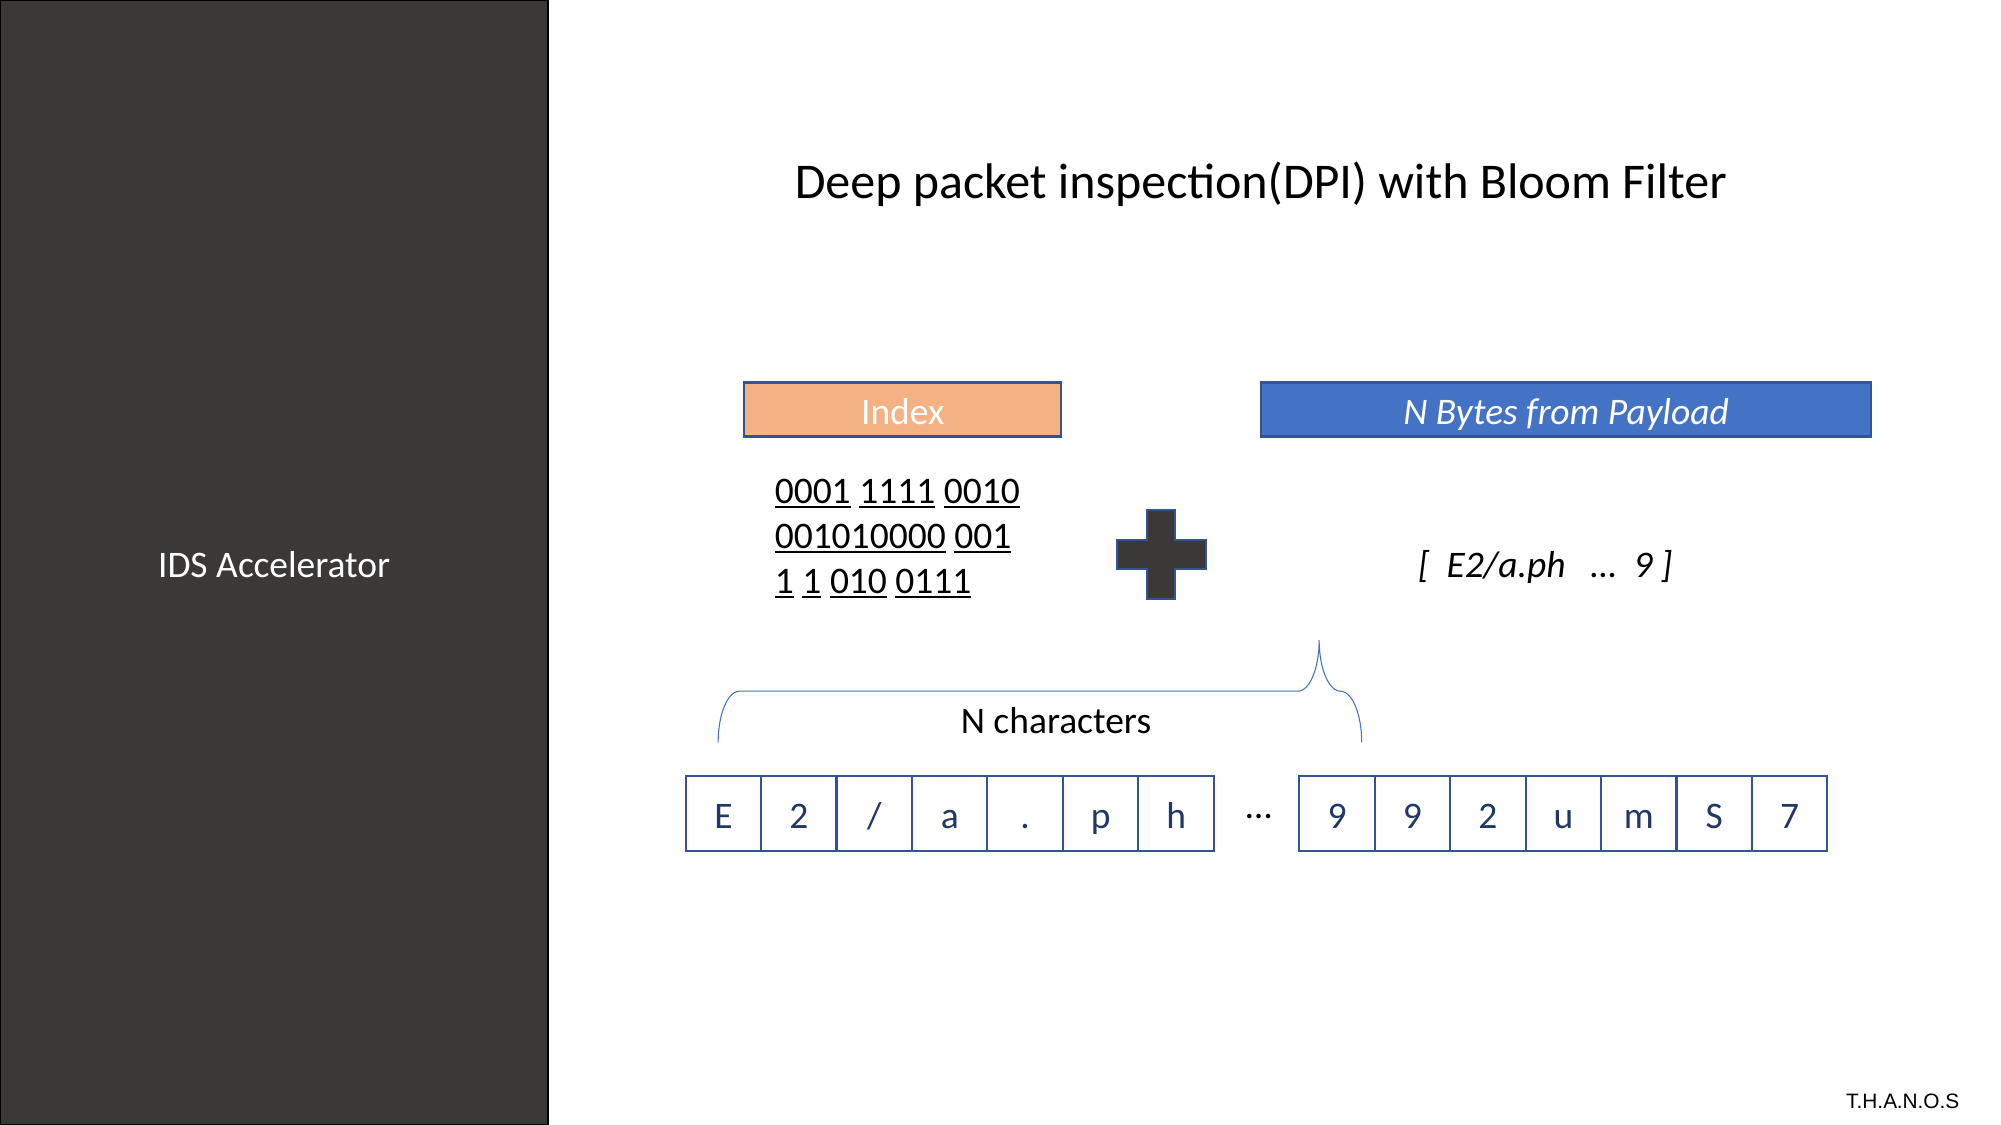

IDS Accelerator

Deep packet inspection(DPI) with Bloom Filter

Index
N Bytes from Payload
0001 1111 0010 001010000 001 1 1 010 0111

[  E2/a.ph   …  9 ]
N characters
8…
h
9
S
7
m
2
E
.
p
u
a
2
/
9
# T.H.A.N.O.S